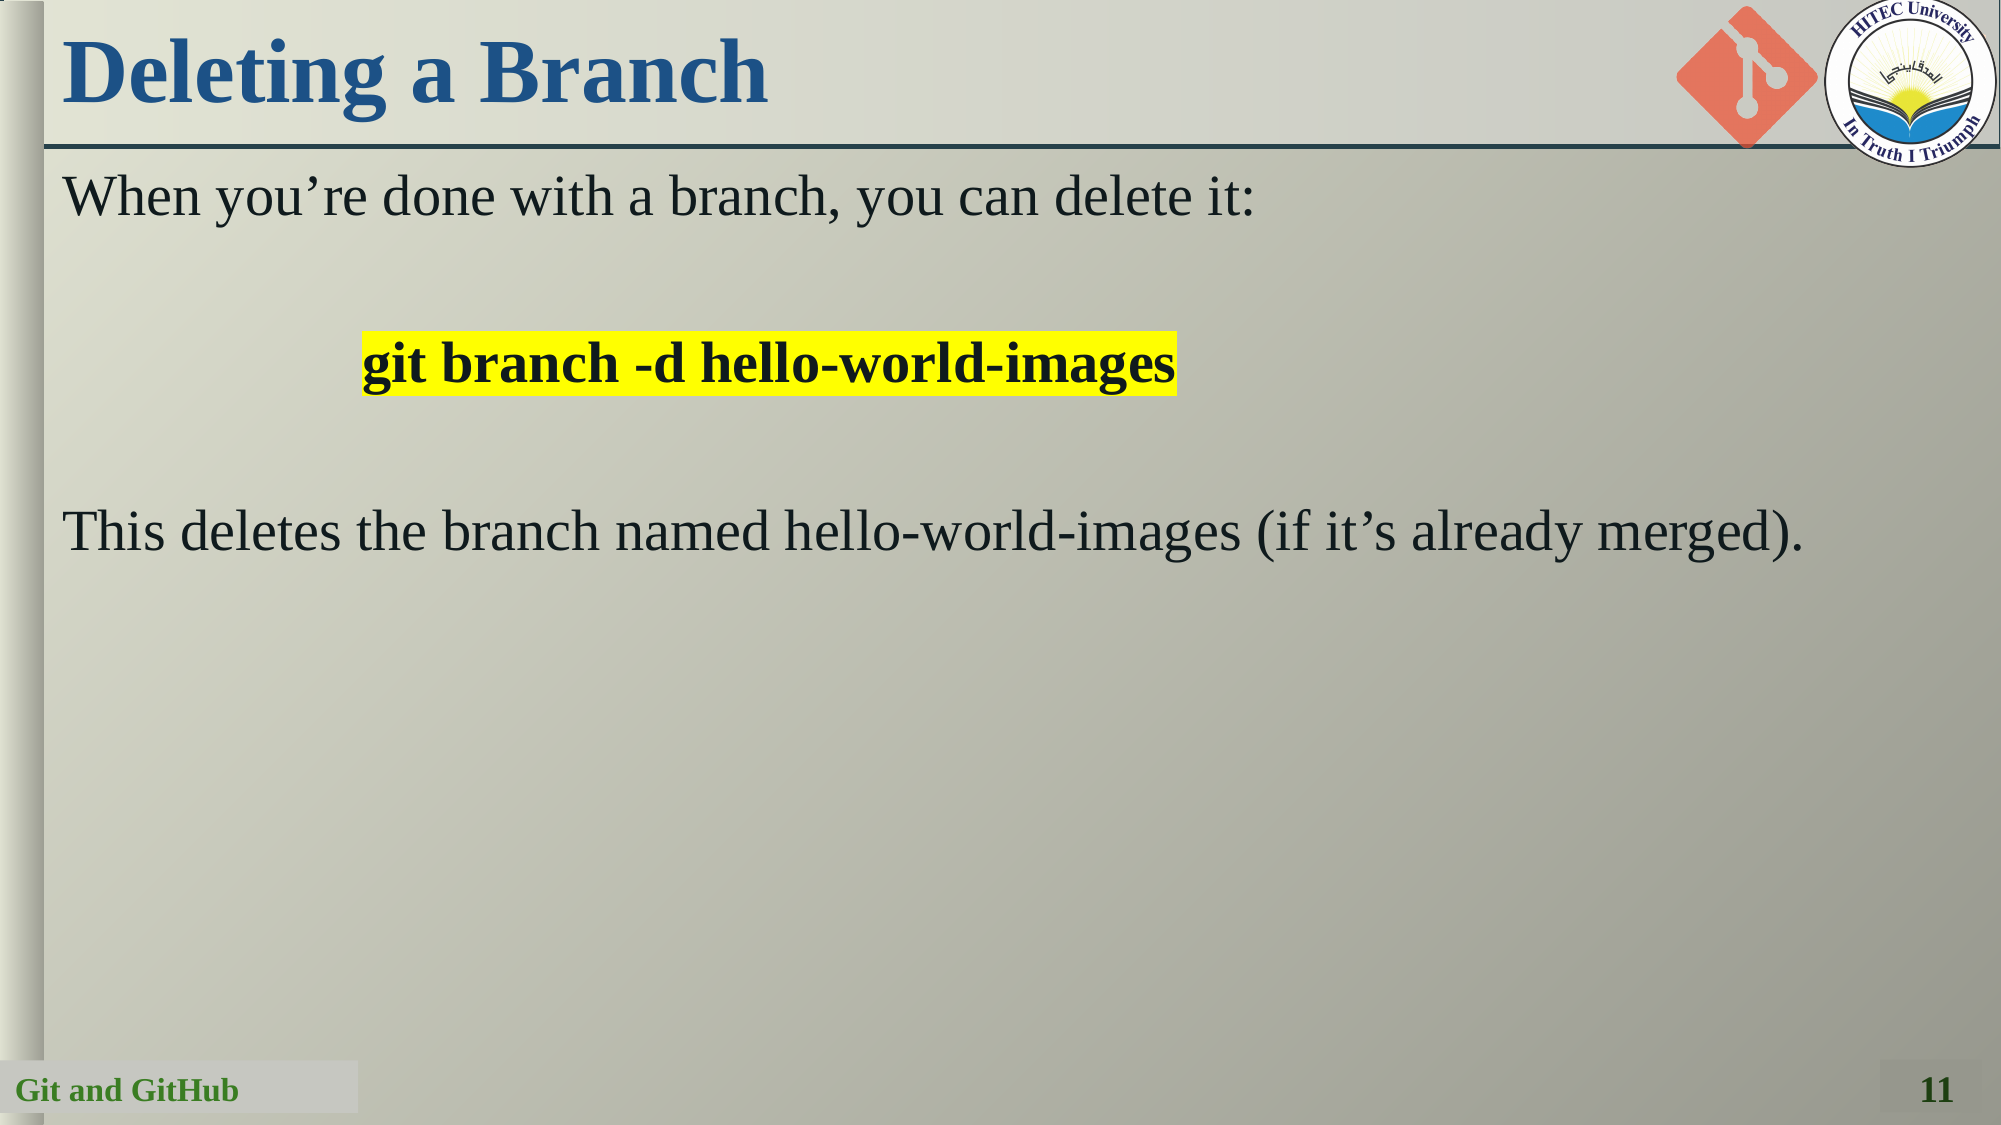

# Deleting a Branch
When you’re done with a branch, you can delete it:

		git branch -d hello-world-images

This deletes the branch named hello-world-images (if it’s already merged).

11